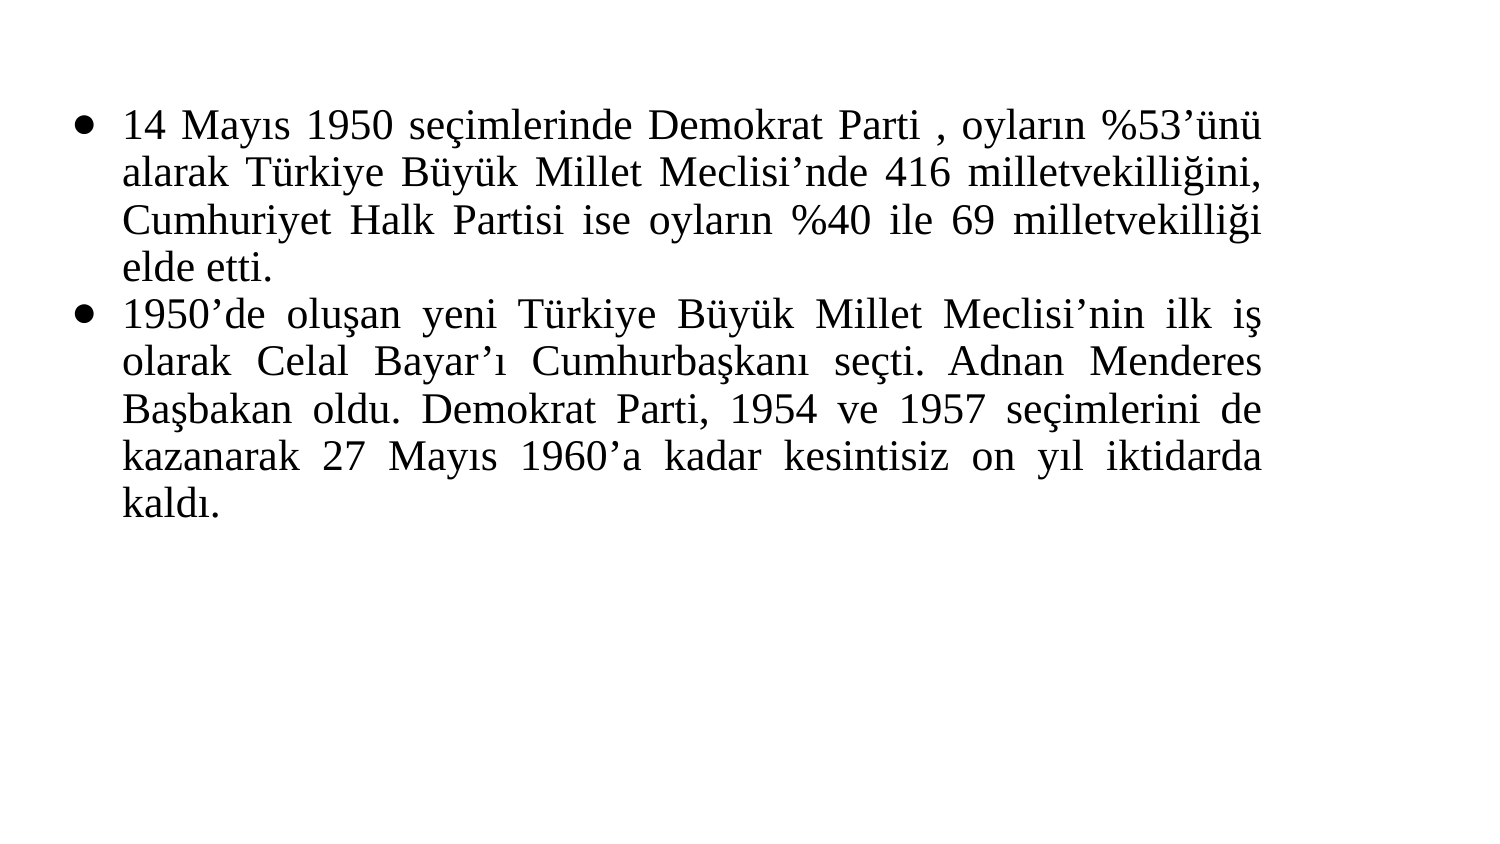

14 Mayıs 1950 seçimlerinde Demokrat Parti , oyların %53’ünü alarak Türkiye Büyük Millet Meclisi’nde 416 milletvekilliğini, Cumhuriyet Halk Partisi ise oyların %40 ile 69 milletvekilliği elde etti.
1950’de oluşan yeni Türkiye Büyük Millet Meclisi’nin ilk iş olarak Celal Bayar’ı Cumhurbaşkanı seçti. Adnan Menderes Başbakan oldu. Demokrat Parti, 1954 ve 1957 seçimlerini de kazanarak 27 Mayıs 1960’a kadar kesintisiz on yıl iktidarda kaldı.